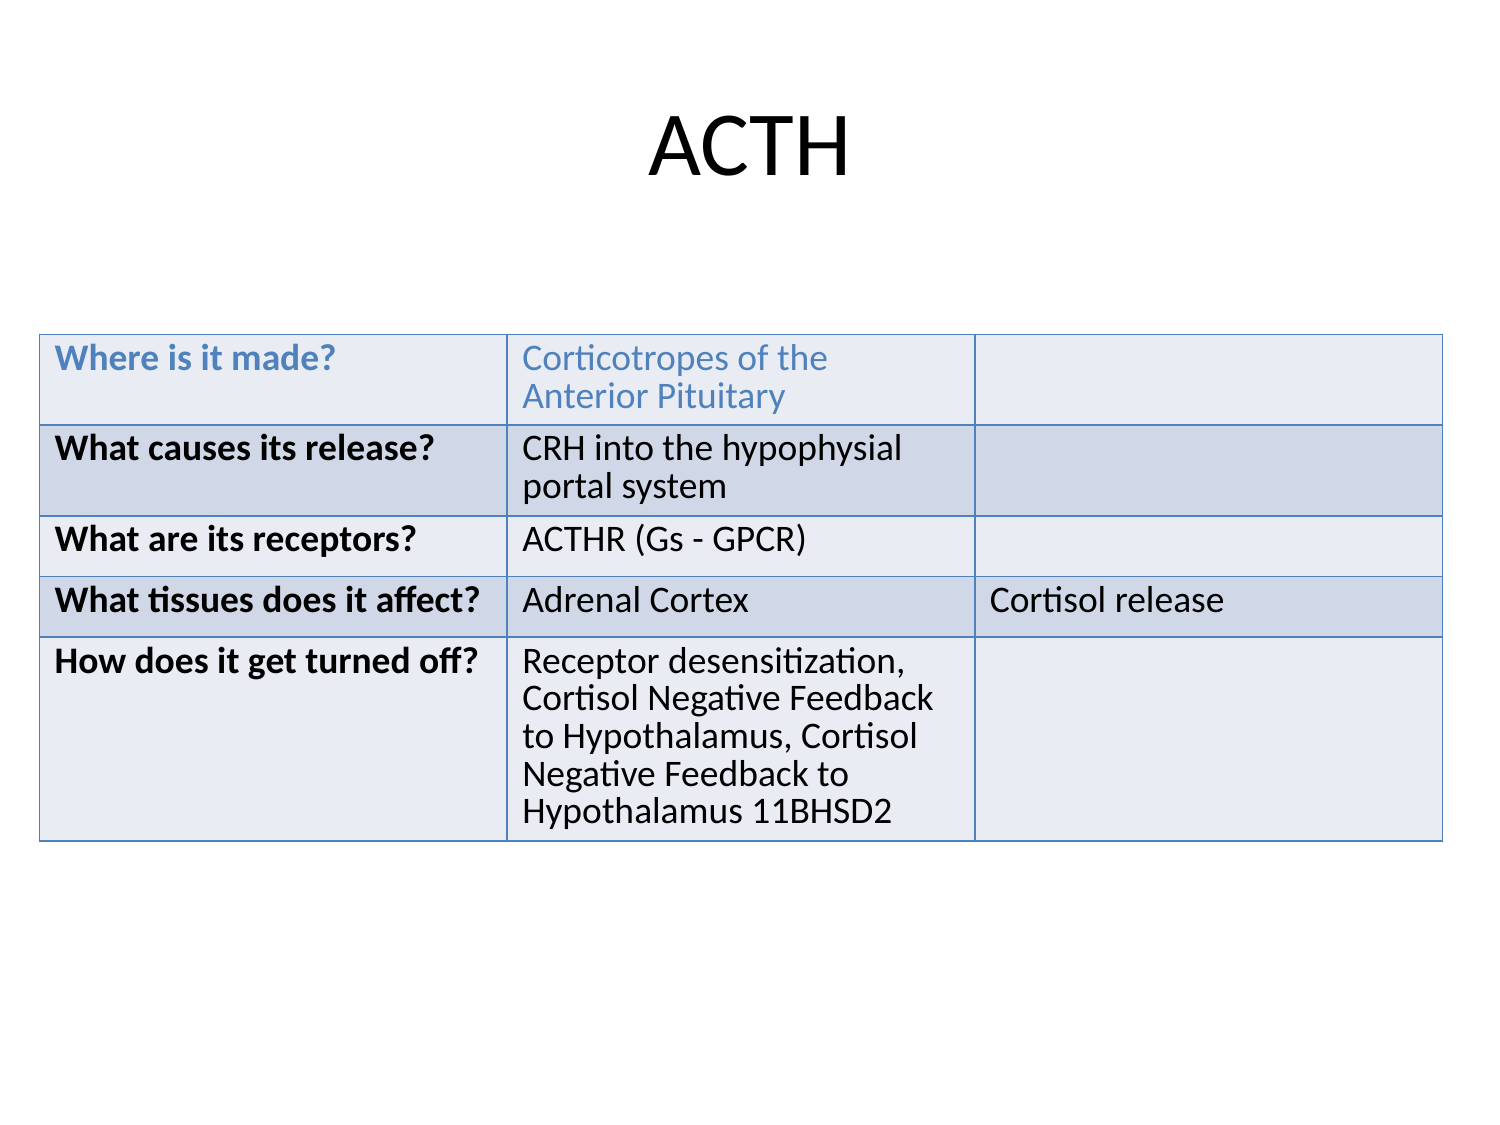

# ACTH
| Where is it made? | Corticotropes of the Anterior Pituitary |  |
| --- | --- | --- |
| What causes its release? | CRH into the hypophysial portal system |  |
| What are its receptors? | ACTHR (Gs - GPCR) |  |
| What tissues does it affect? | Adrenal Cortex | Cortisol release |
| How does it get turned off? | Receptor desensitization, Cortisol Negative Feedback to Hypothalamus, Cortisol Negative Feedback to Hypothalamus 11BHSD2 |  |